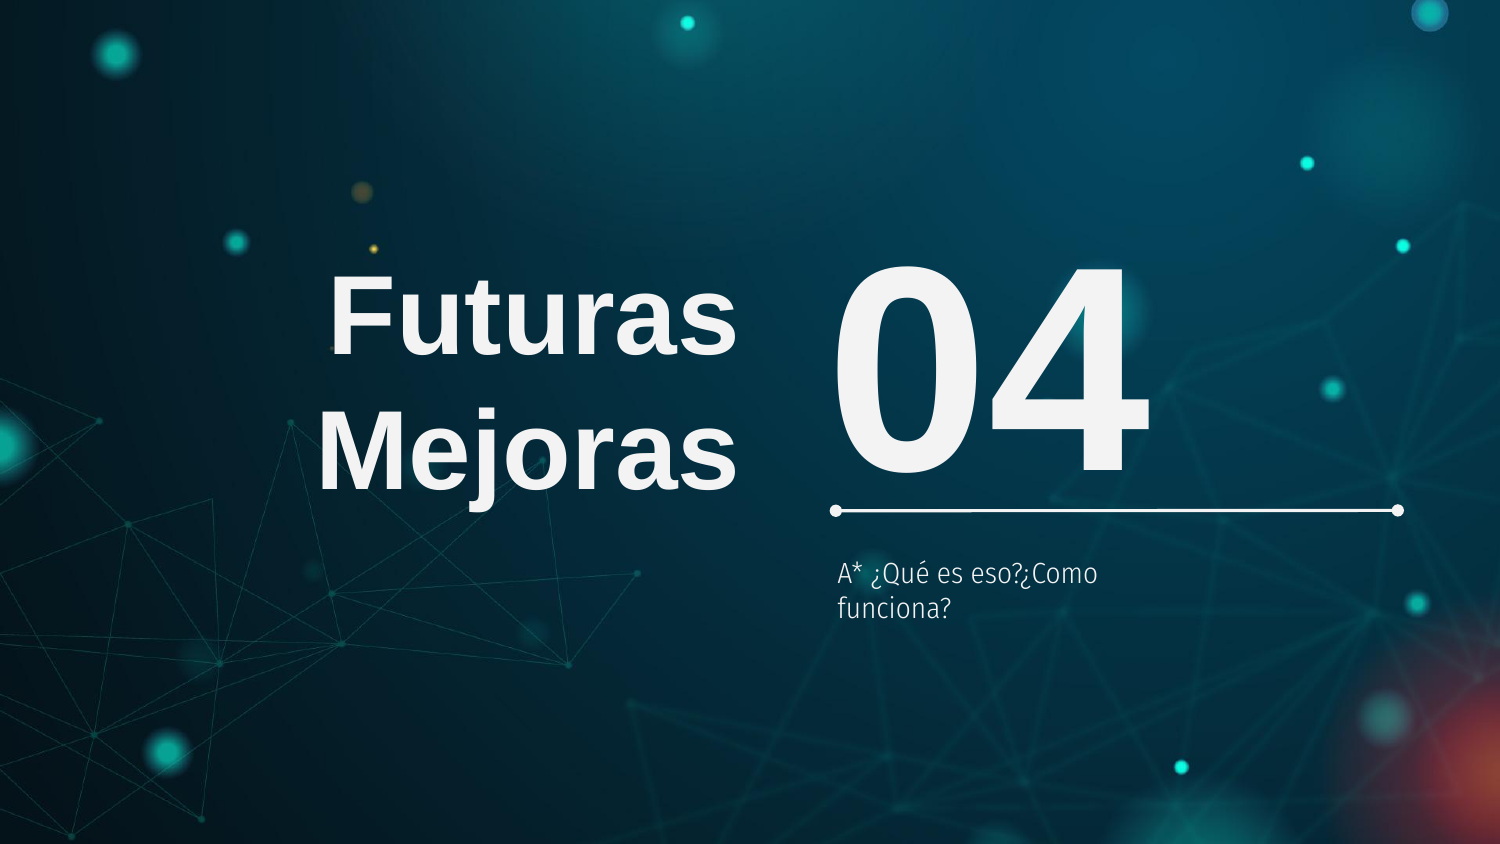

# Futuras Mejoras
04
A* ¿Qué es eso?¿Como funciona?